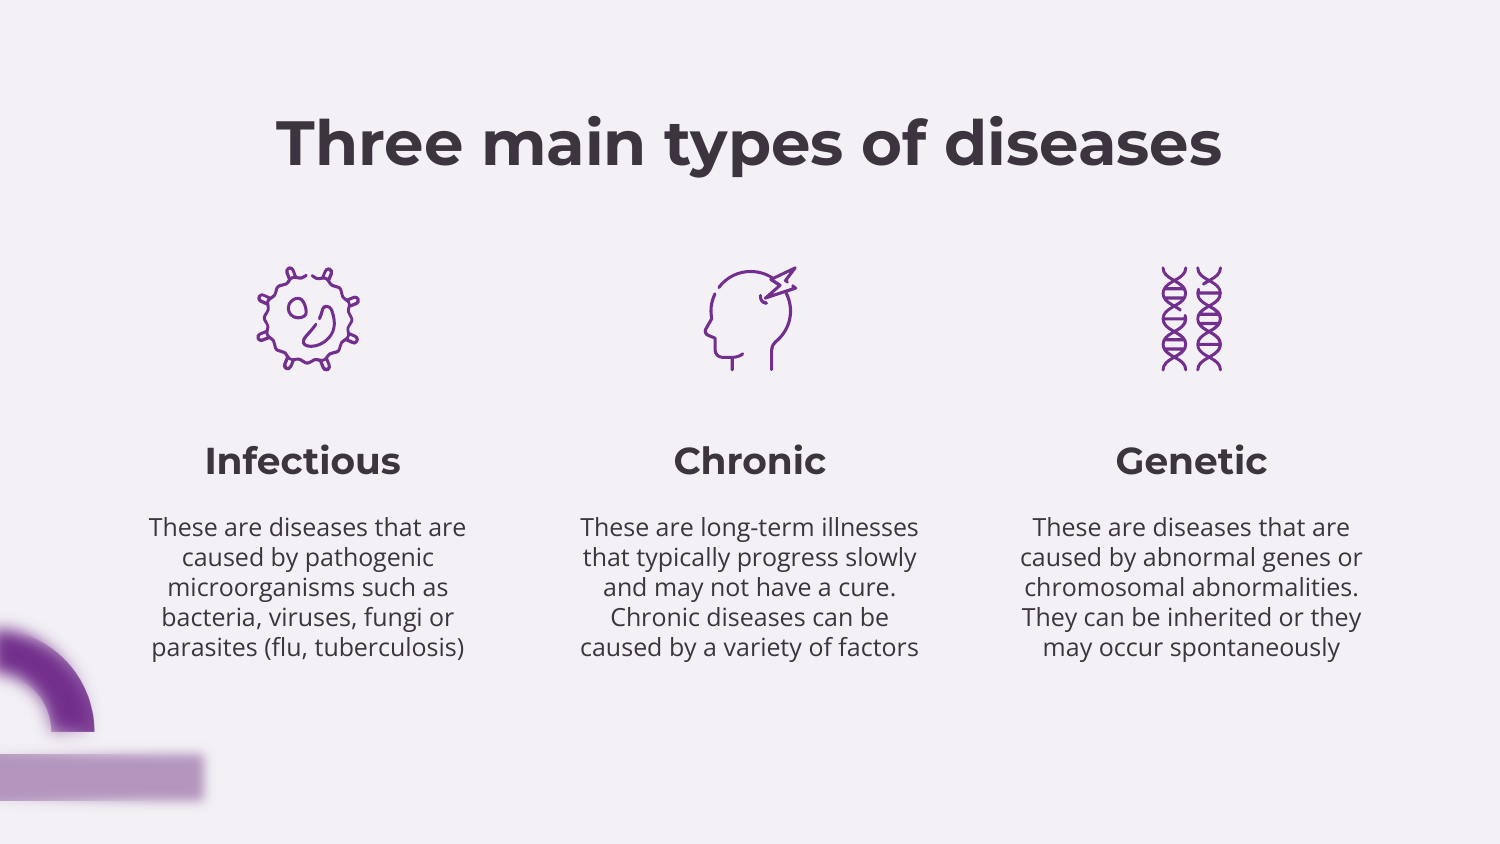

# Three main types of diseases

Infectious
Chronic
Genetic
These are diseases that are caused by pathogenic microorganisms such as bacteria, viruses, fungi or parasites (flu, tuberculosis)
These are long-term illnesses that typically progress slowly and may not have a cure. Chronic diseases can be caused by a variety of factors
These are diseases that are caused by abnormal genes or chromosomal abnormalities. They can be inherited or they may occur spontaneously